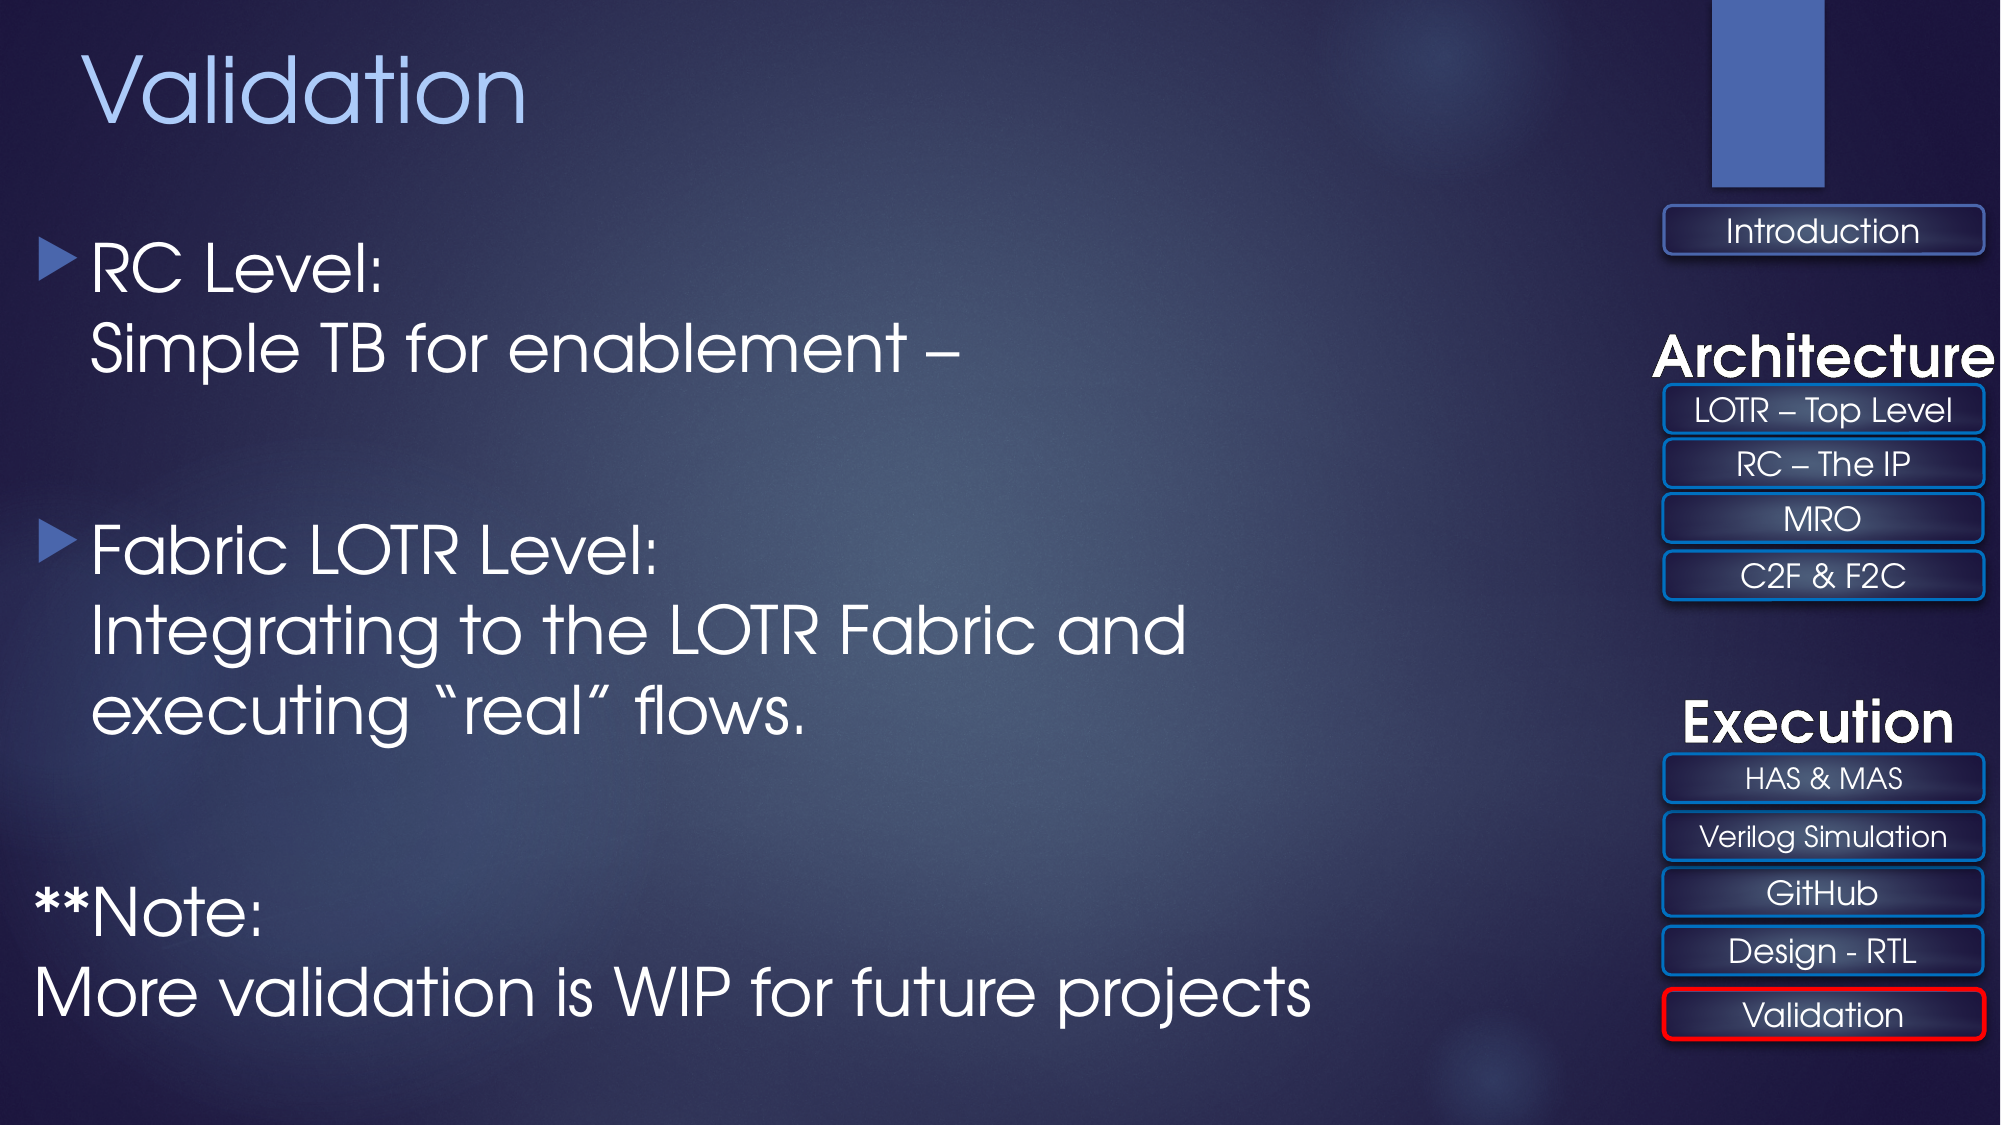

# Validation
RC Level:
Simple TB for enablement –

Fabric LOTR Level:
Integrating to the LOTR Fabric and executing “real” flows.

**Note:
More validation is WIP for future projects